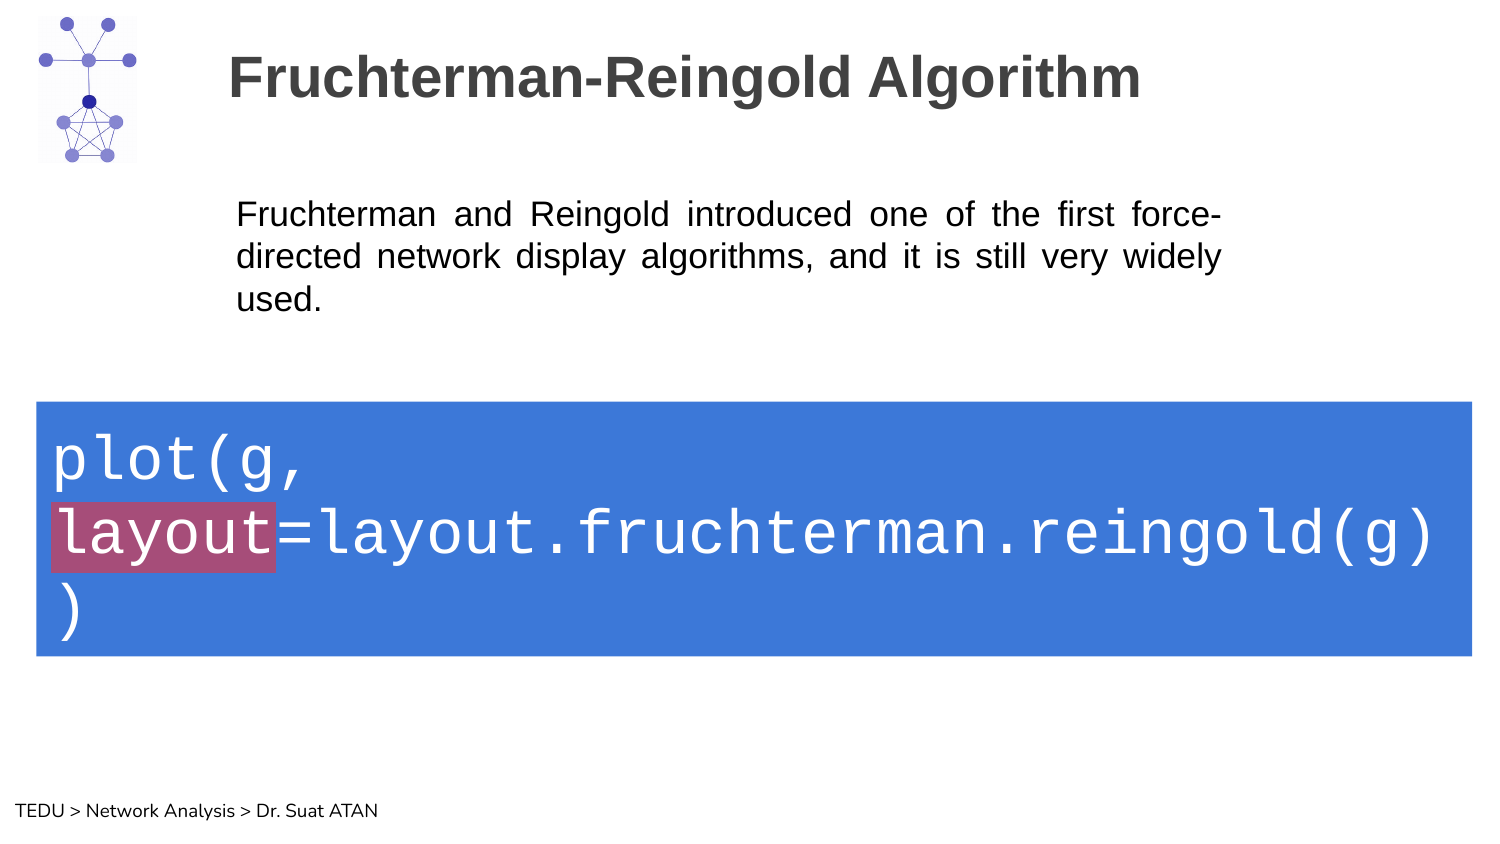

# Fruchterman-Reingold Algorithm
Fruchterman and Reingold introduced one of the first force-directed network display algorithms, and it is still very widely used.
plot(g,
layout=layout.fruchterman.reingold(g))